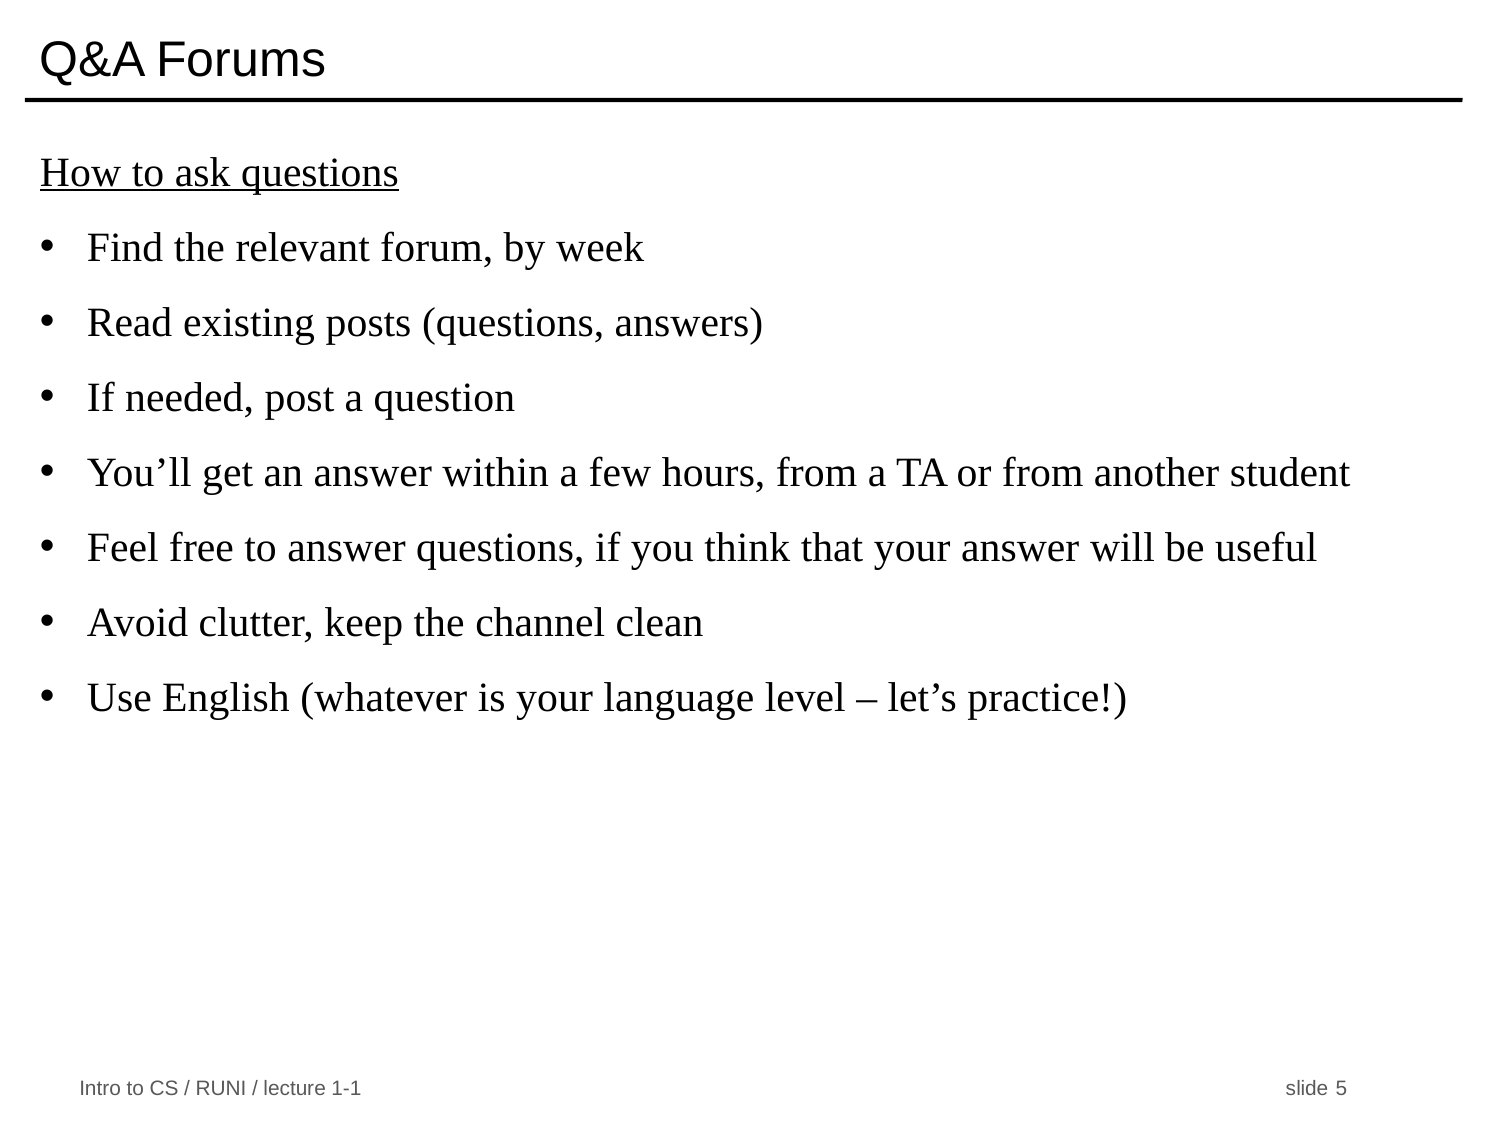

Q&A Forums
How to ask questions
Find the relevant forum, by week
Read existing posts (questions, answers)
If needed, post a question
You’ll get an answer within a few hours, from a TA or from another student
Feel free to answer questions, if you think that your answer will be useful
Avoid clutter, keep the channel clean
Use English (whatever is your language level – let’s practice!)